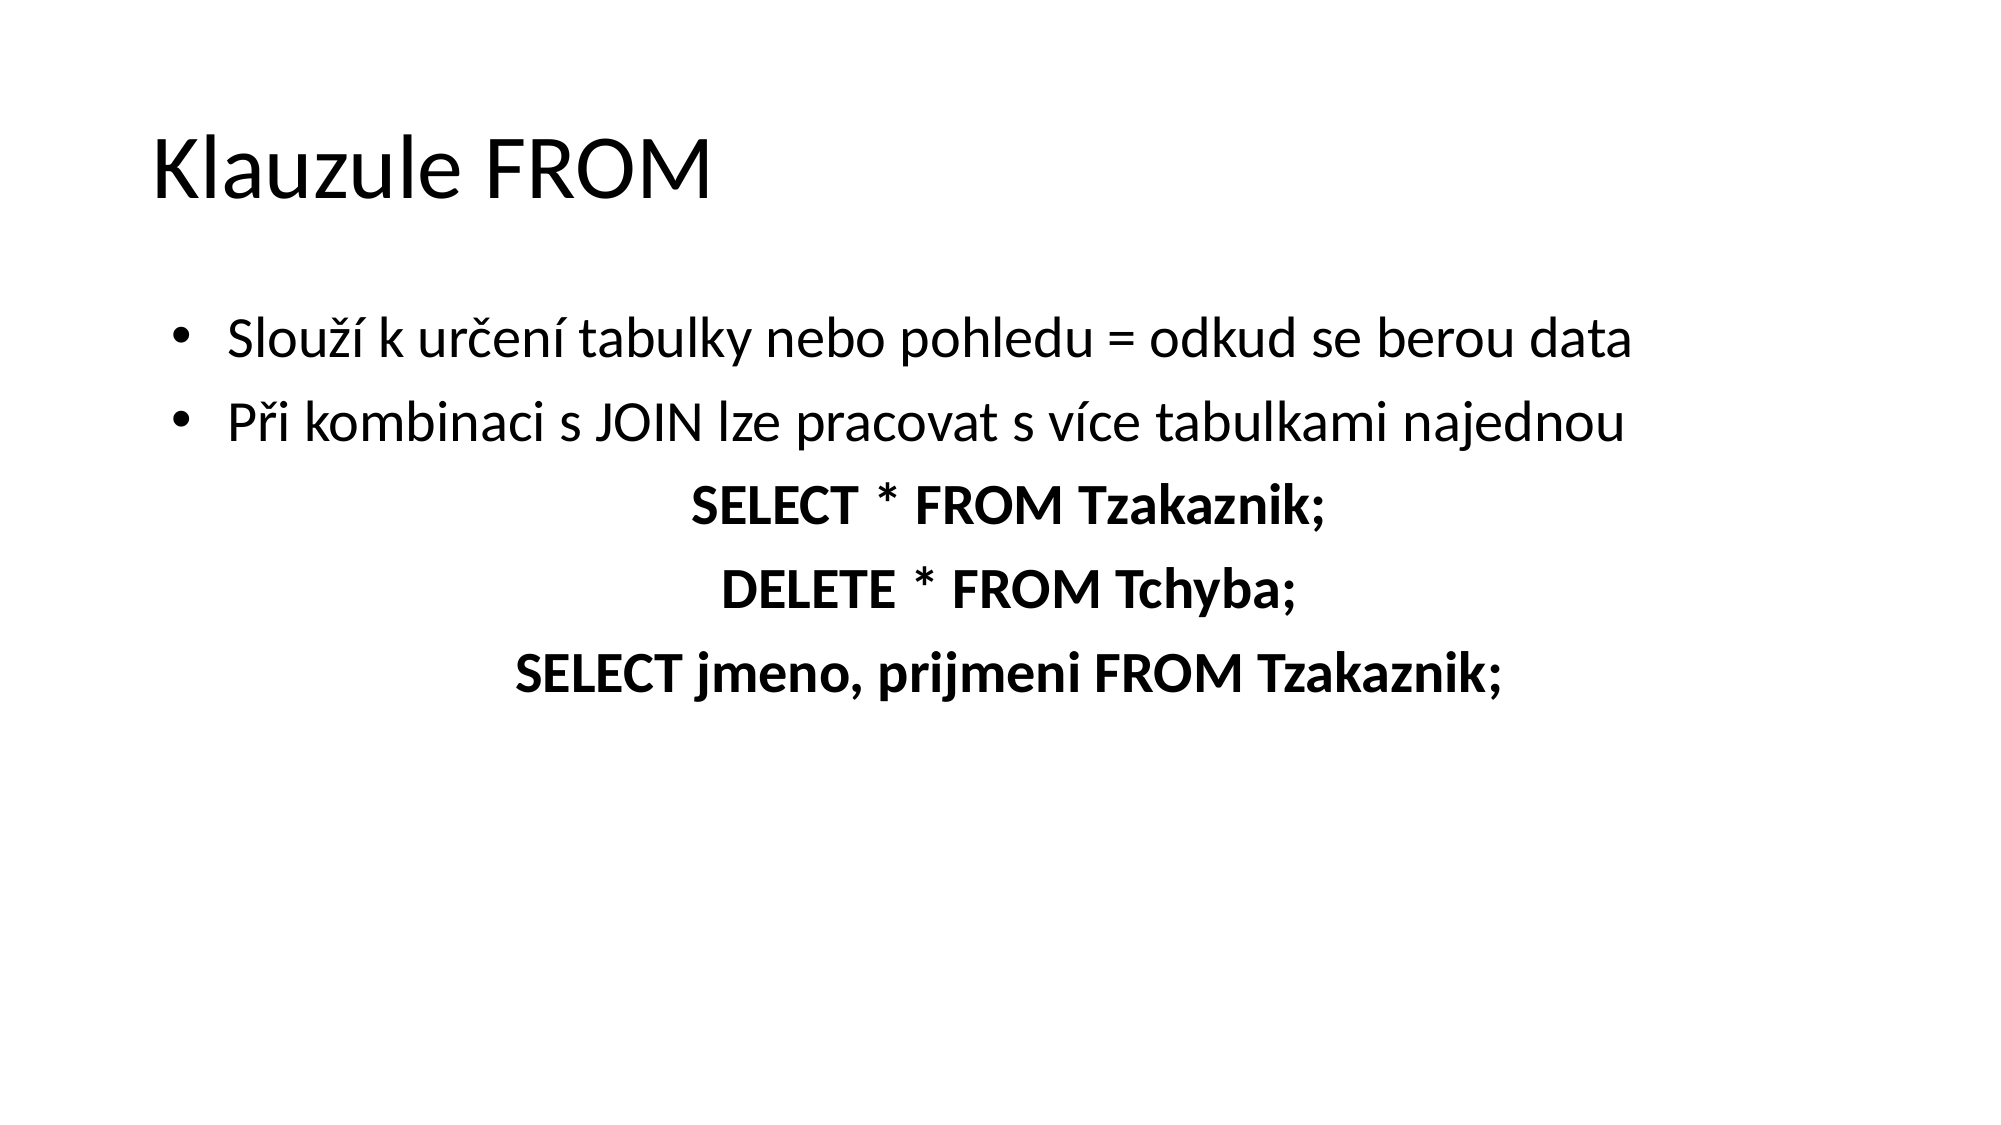

# Klauzule FROM
Slouží k určení tabulky nebo pohledu = odkud se berou data
Při kombinaci s JOIN lze pracovat s více tabulkami najednou
SELECT * FROM Tzakaznik;
DELETE * FROM Tchyba;
SELECT jmeno, prijmeni FROM Tzakaznik;